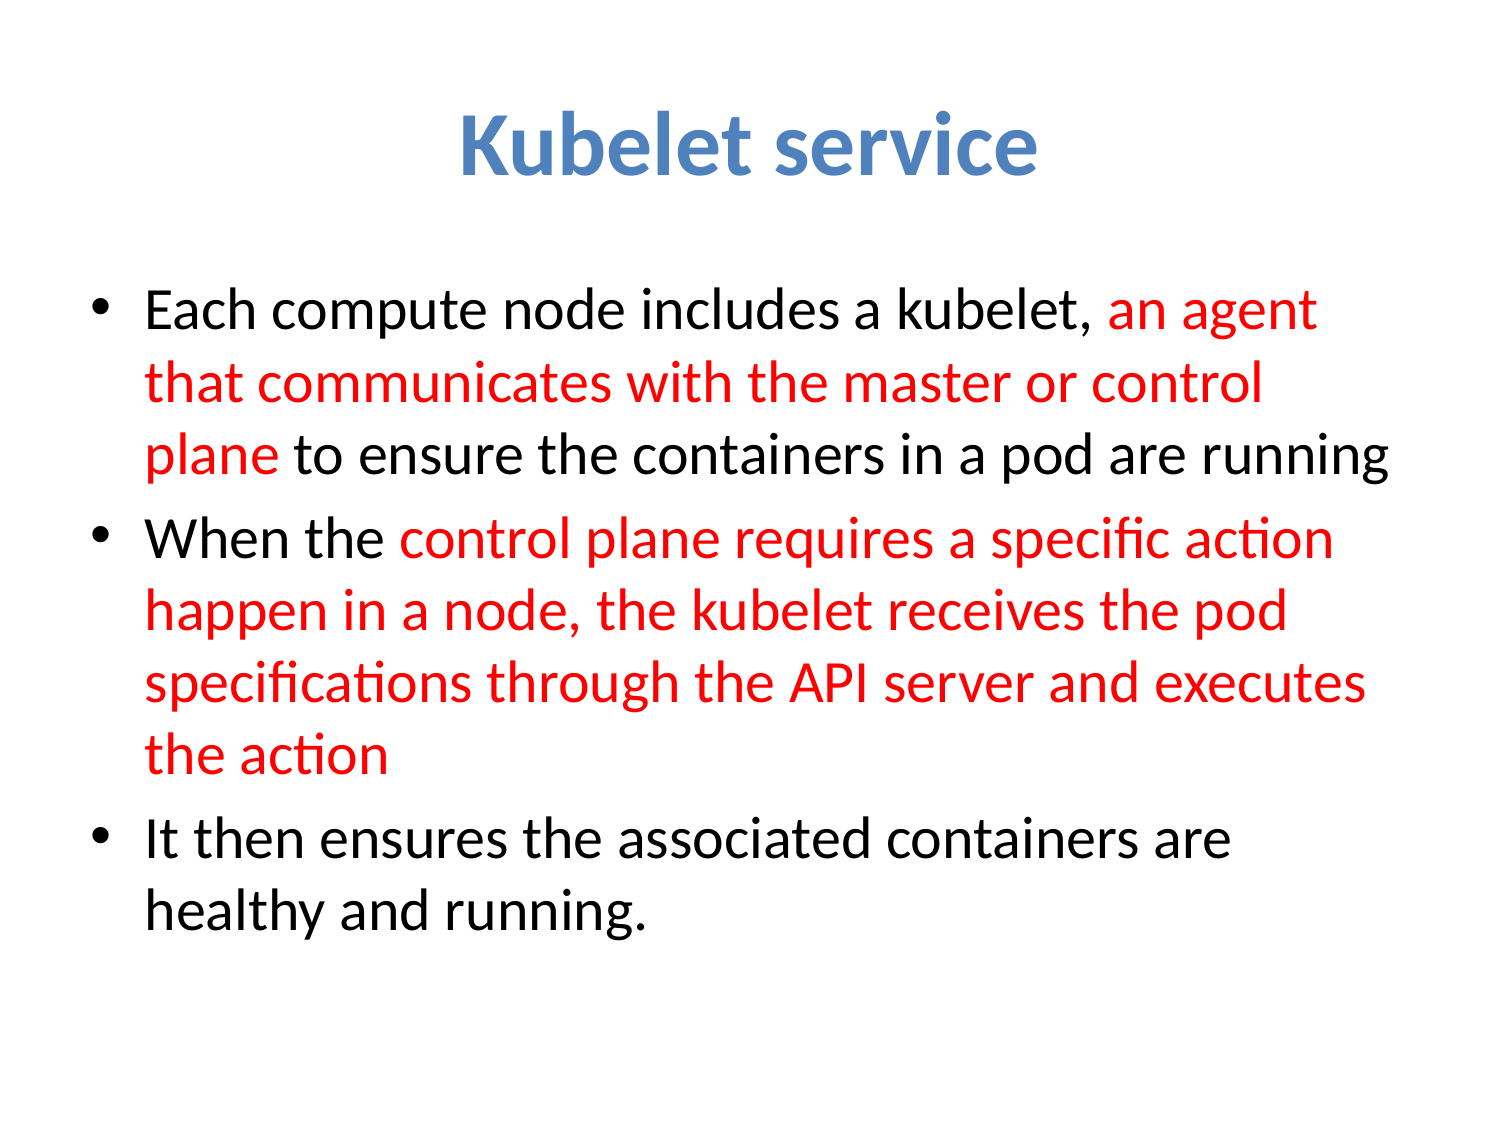

# Kubelet service
Each compute node includes a kubelet, an agent that communicates with the master or control plane to ensure the containers in a pod are running
When the control plane requires a specific action happen in a node, the kubelet receives the pod specifications through the API server and executes the action
It then ensures the associated containers are healthy and running.